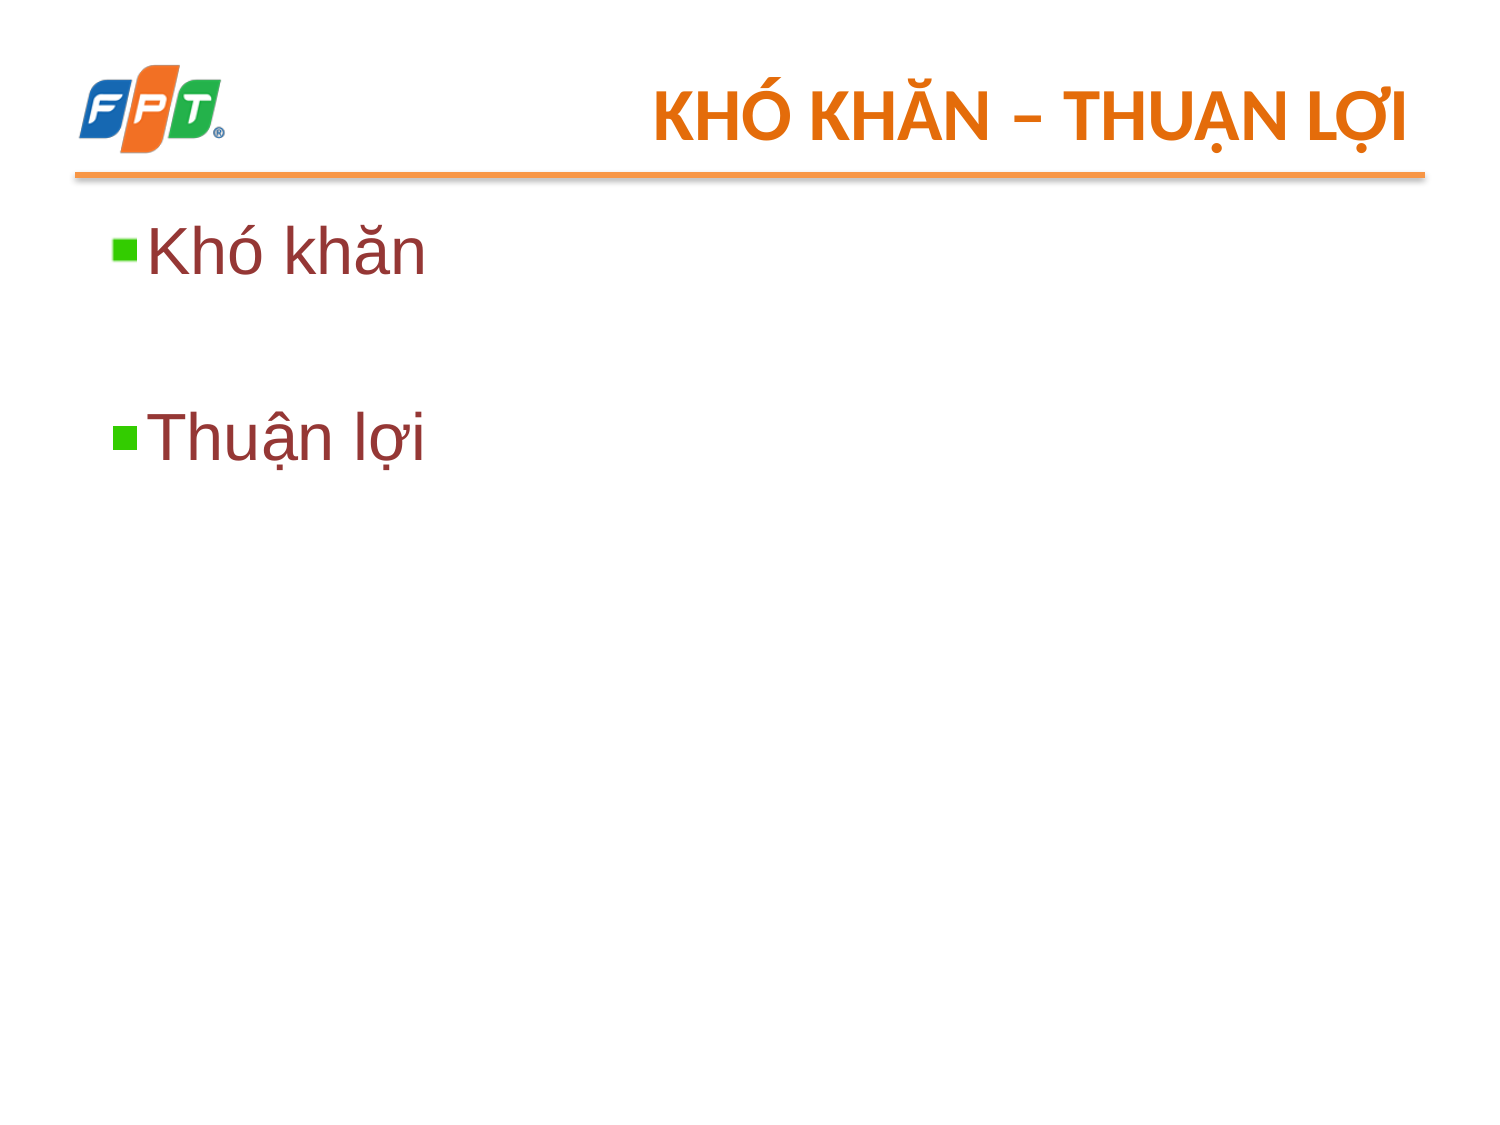

# Khó khăn – thuận lợi
Khó khăn

Thuận lợi